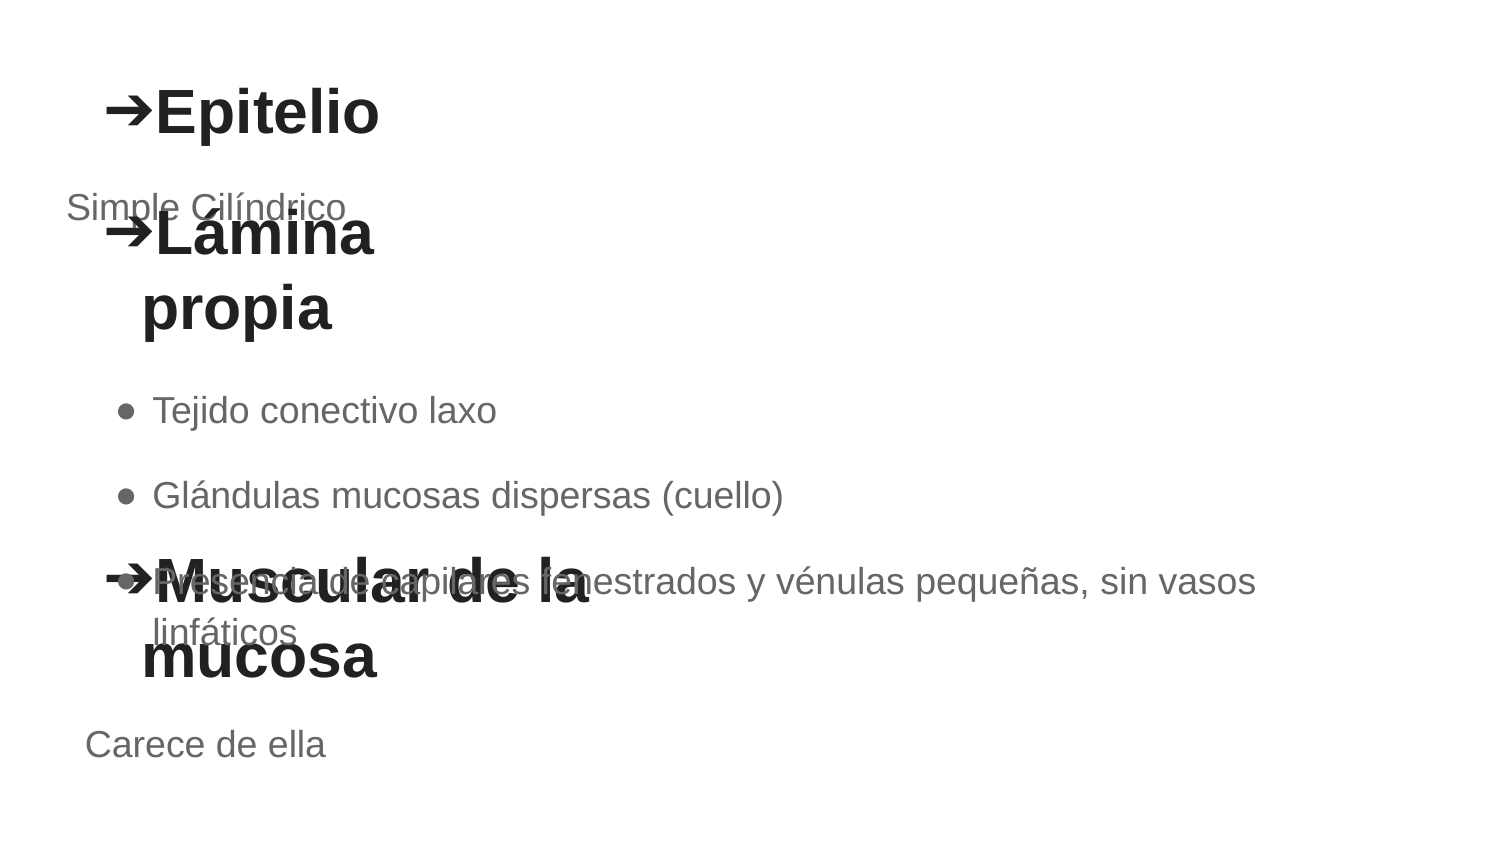

# Epitelio
Simple Cilíndrico
Lámina propia
Tejido conectivo laxo
Glándulas mucosas dispersas (cuello)
Presencia de capilares fenestrados y vénulas pequeñas, sin vasos linfáticos
Muscular de la mucosa
Carece de ella